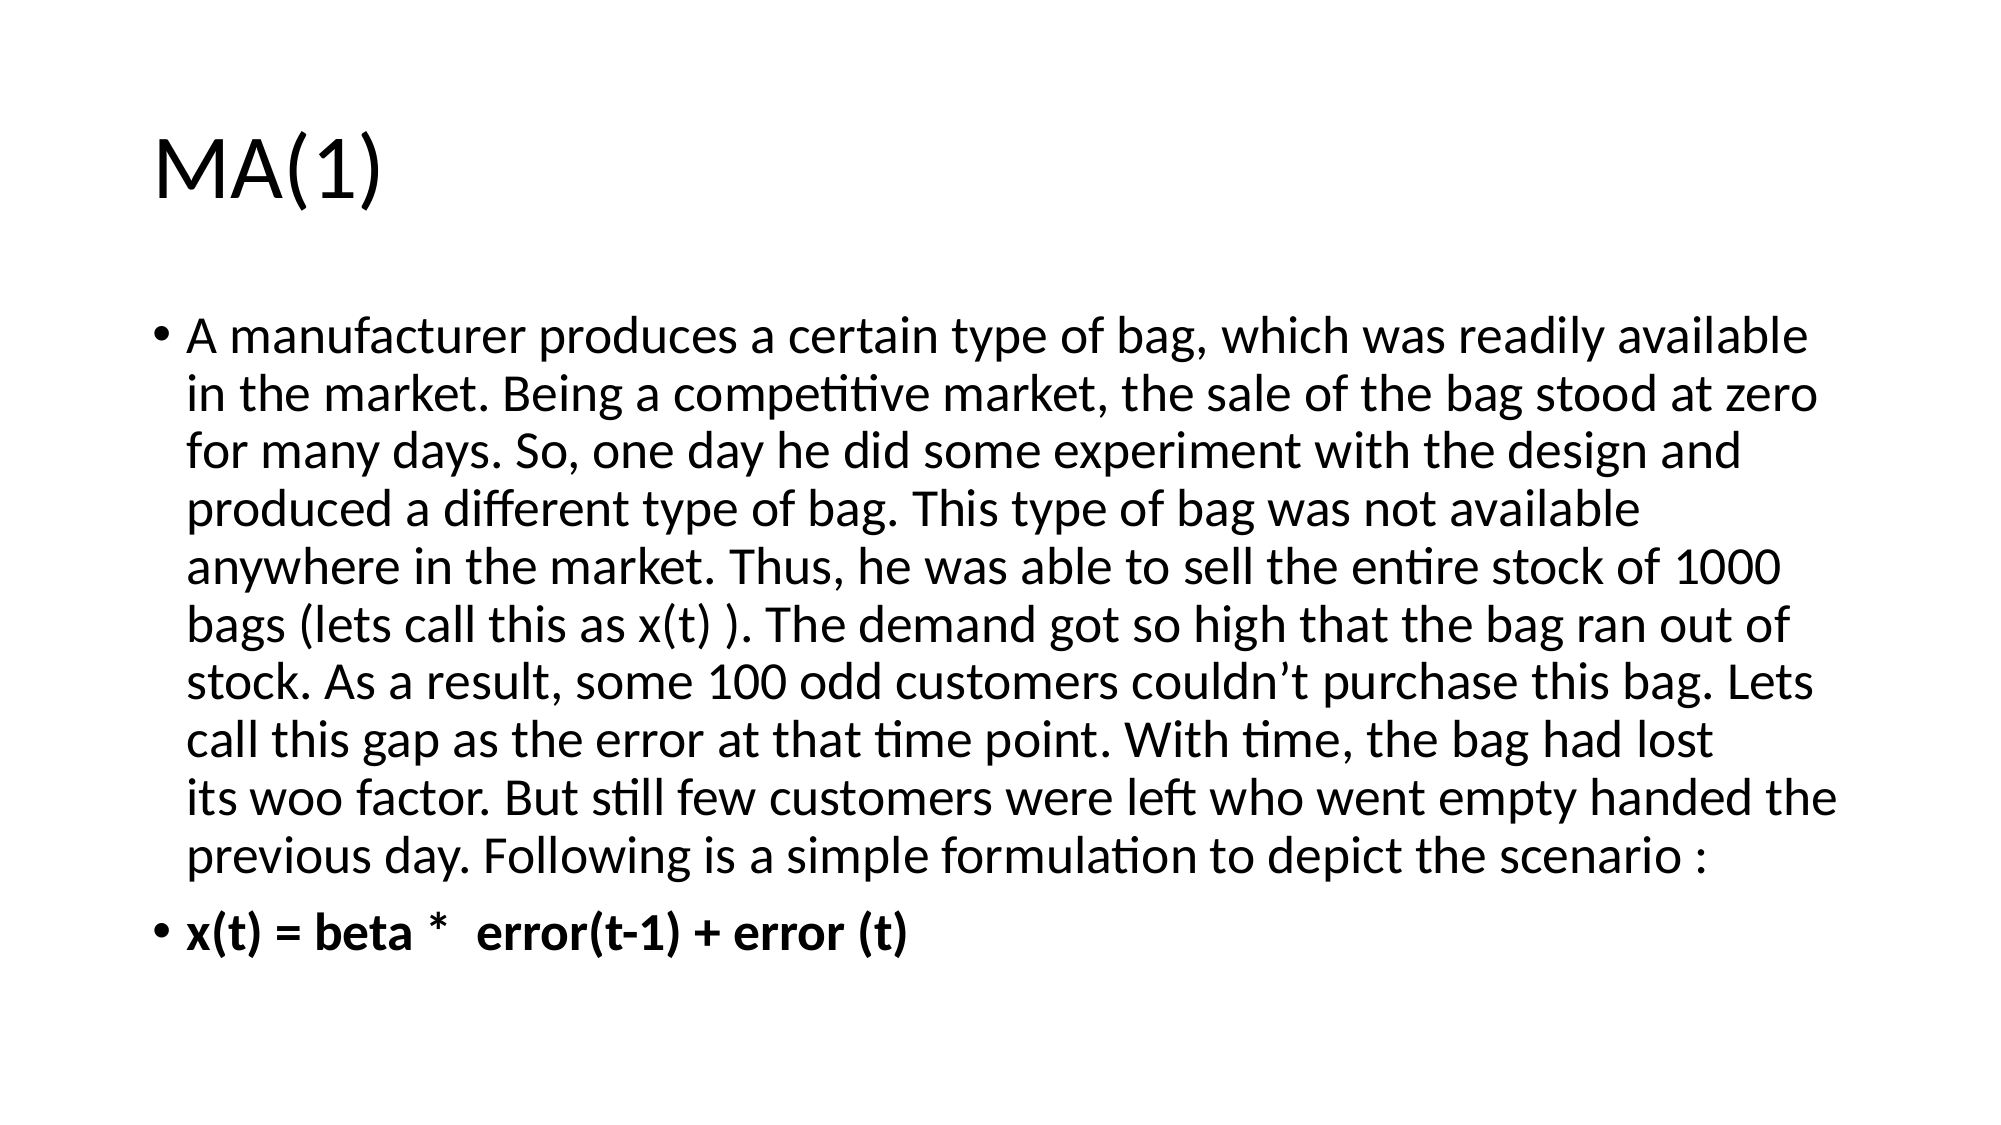

# MA(1)
A manufacturer produces a certain type of bag, which was readily available in the market. Being a competitive market, the sale of the bag stood at zero for many days. So, one day he did some experiment with the design and produced a different type of bag. This type of bag was not available anywhere in the market. Thus, he was able to sell the entire stock of 1000 bags (lets call this as x(t) ). The demand got so high that the bag ran out of stock. As a result, some 100 odd customers couldn’t purchase this bag. Lets call this gap as the error at that time point. With time, the bag had lost its woo factor. But still few customers were left who went empty handed the previous day. Following is a simple formulation to depict the scenario :
x(t) = beta *  error(t-1) + error (t)